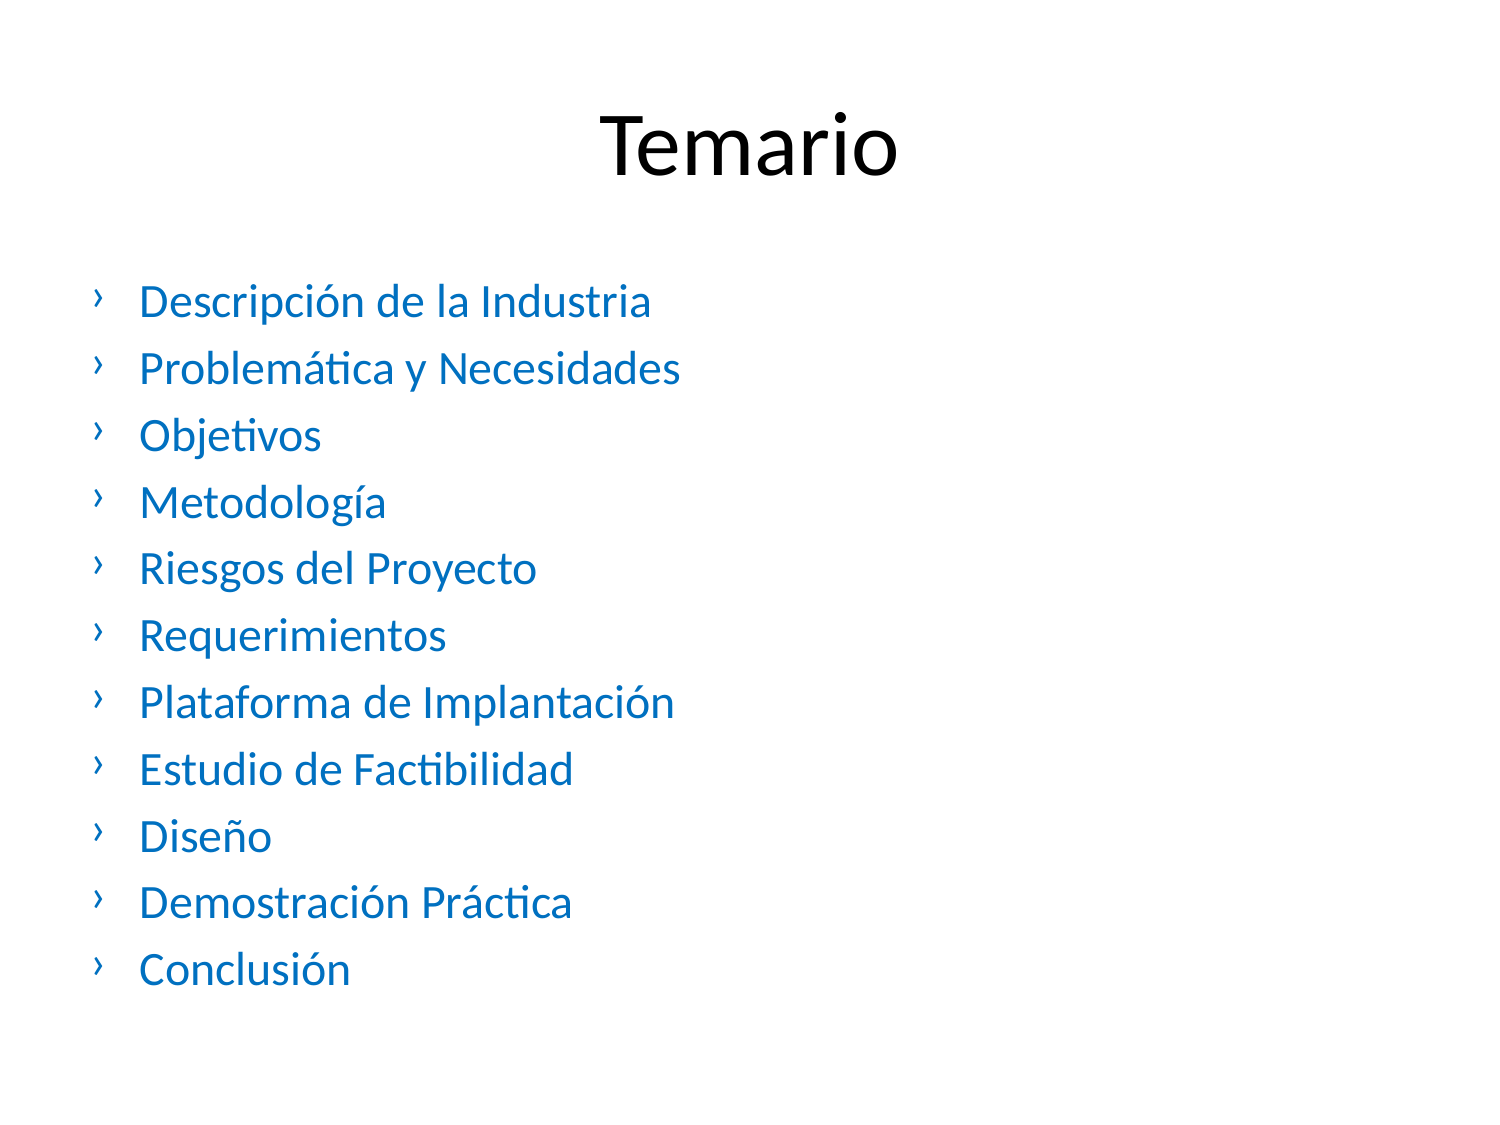

# Temario
Descripción de la Industria
Problemática y Necesidades
Objetivos
Metodología
Riesgos del Proyecto
Requerimientos
Plataforma de Implantación
Estudio de Factibilidad
Diseño
Demostración Práctica
Conclusión